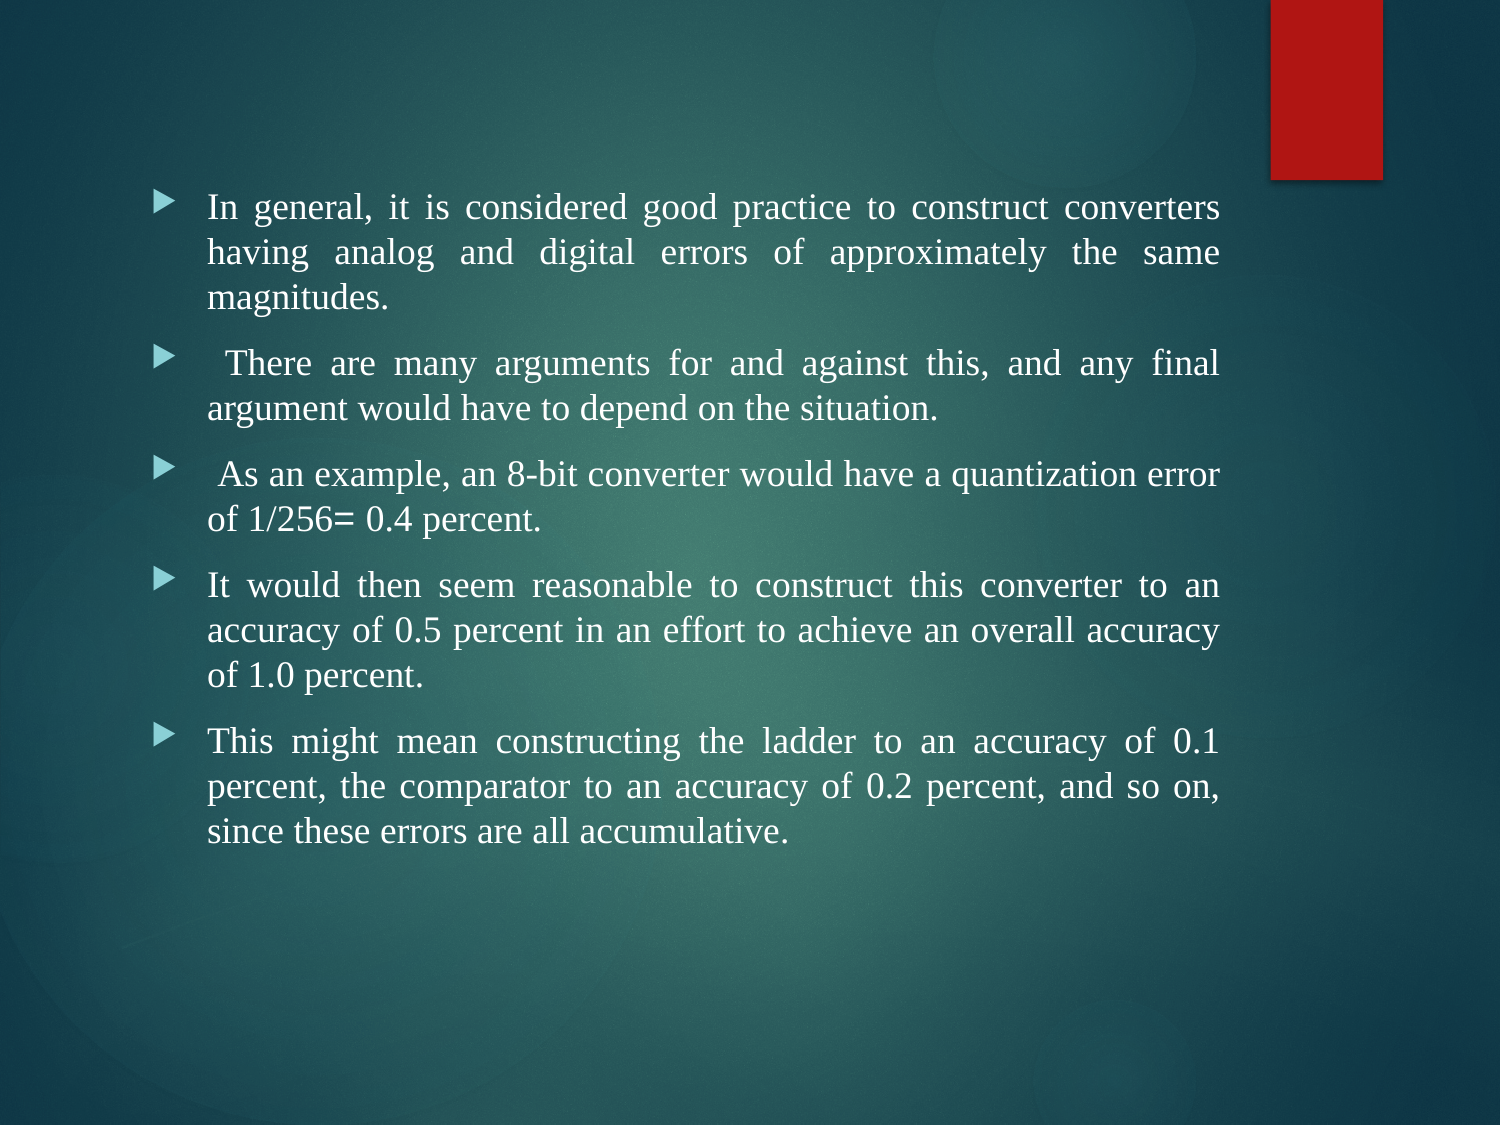

In general, it is considered good practice to construct converters having analog and digital errors of approximately the same magnitudes.
 There are many arguments for and against this, and any final argument would have to depend on the situation.
 As an example, an 8-bit converter would have a quantization error of 1/256= 0.4 percent.
It would then seem reasonable to construct this converter to an accuracy of 0.5 percent in an effort to achieve an overall accuracy of 1.0 percent.
This might mean constructing the ladder to an accuracy of 0.1 percent, the comparator to an accuracy of 0.2 percent, and so on, since these errors are all accumulative.